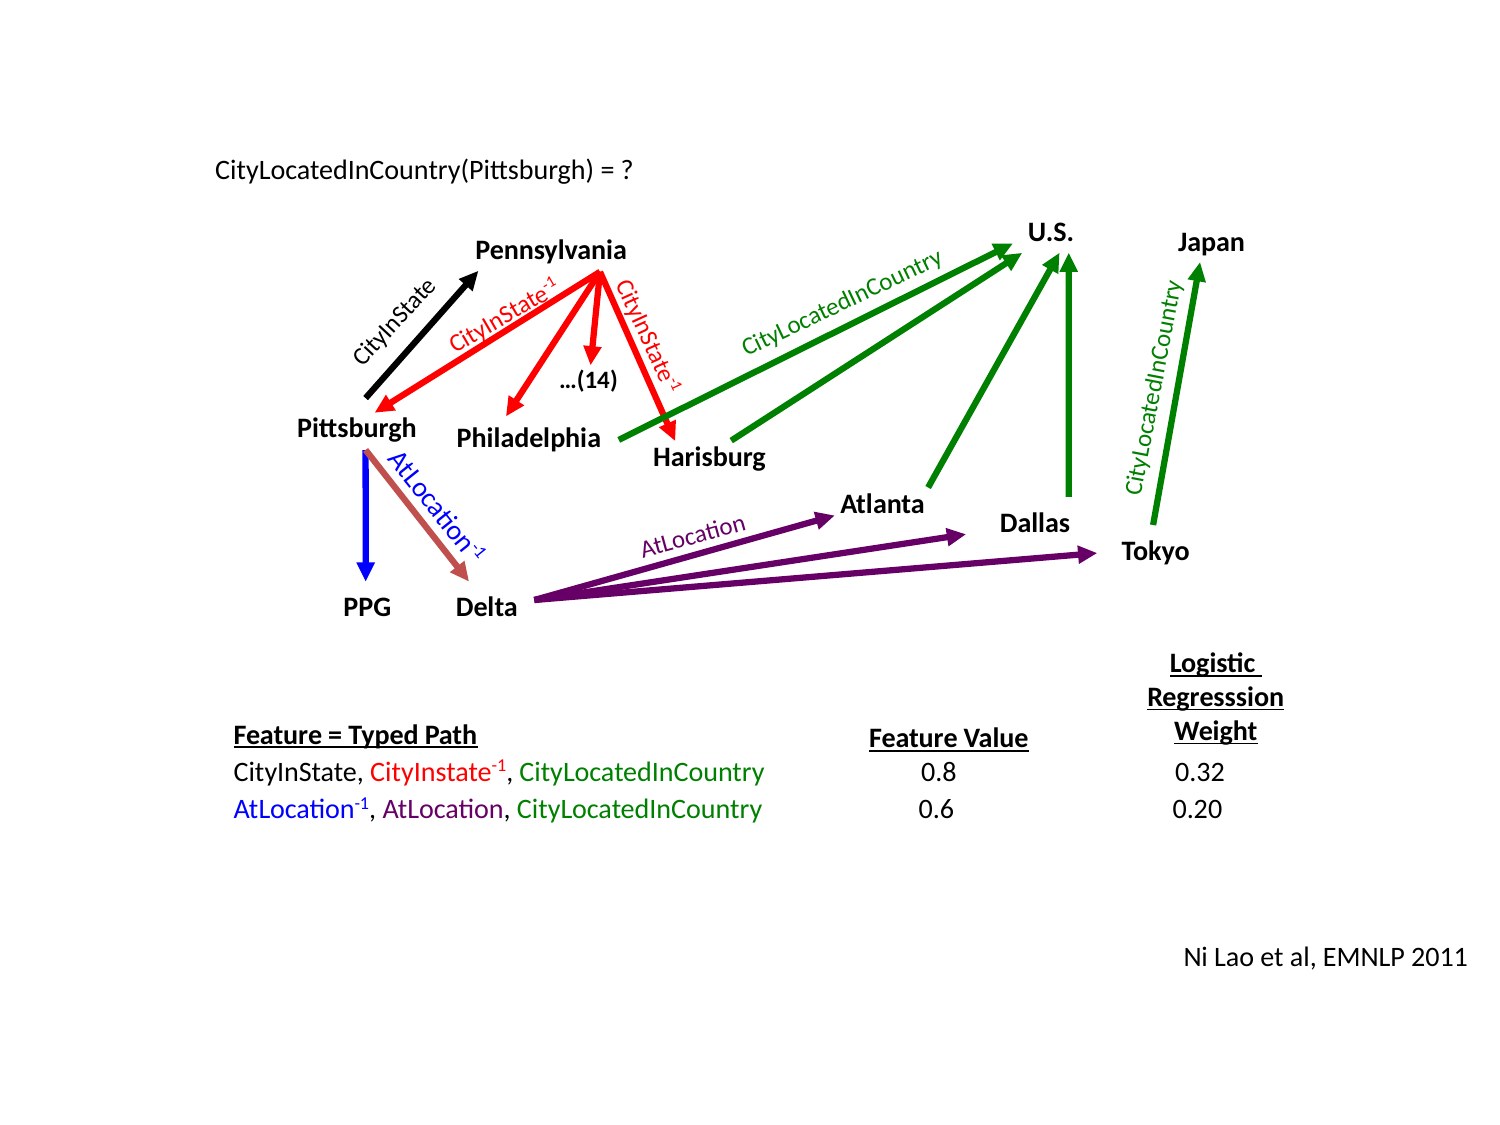

CityLocatedInCountry(Pittsburgh) = ?
U.S.
Japan
Pennsylvania

CityLocatedInCountry
CityInState-1
CityInState
CityInState-1
…(14)
CityLocatedInCountry
Pittsburgh
Philadelphia
Harisburg

Atlanta
AtLocation-1
Dallas
AtLocation

Tokyo

PPG
Delta
Logistic
Regresssion
Weight

     Feature = Typed Path
     CityInState, CityInstate-1, CityLocatedInCountry                         0.8                                   0.32
     AtLocation-1, AtLocation, CityLocatedInCountry                         0.6                                   0.20

Feature Value
Ni Lao et al, EMNLP 2011